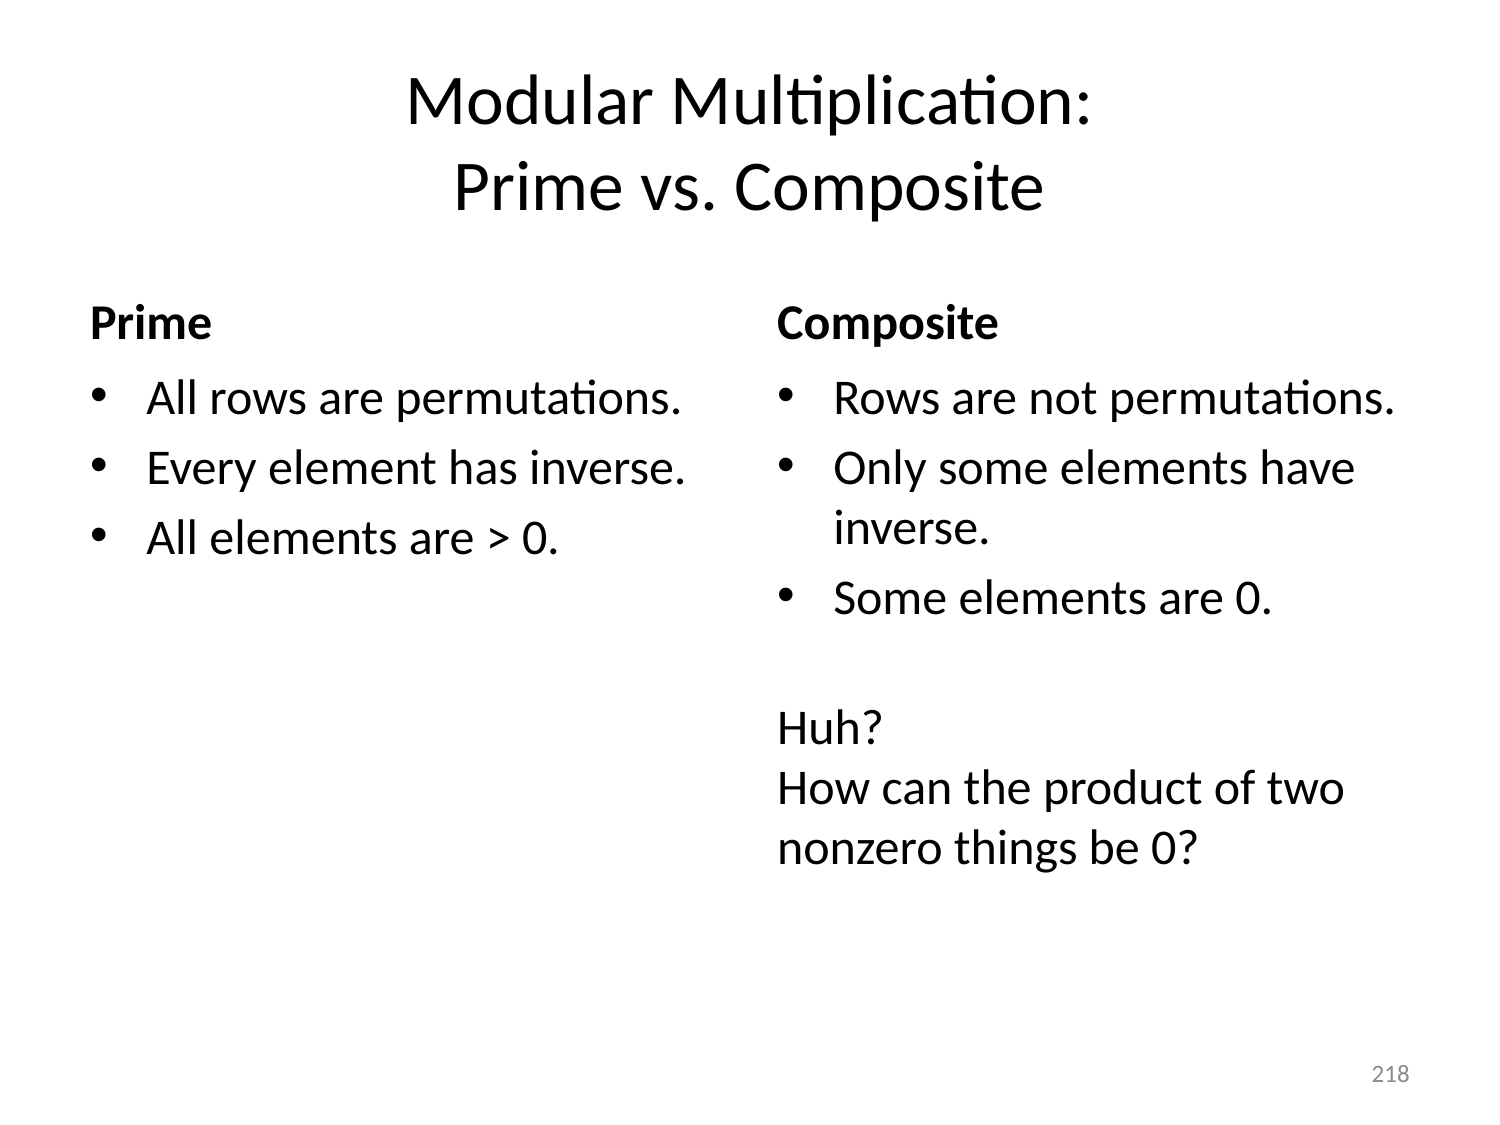

# Modular Multiplication: Prime vs. Composite
Prime
Composite
All rows are permutations.
Every element has inverse.
All elements are > 0.
Rows are not permutations.
Only some elements have inverse.
Some elements are 0.
Huh?
How can the product of two nonzero things be 0?

218